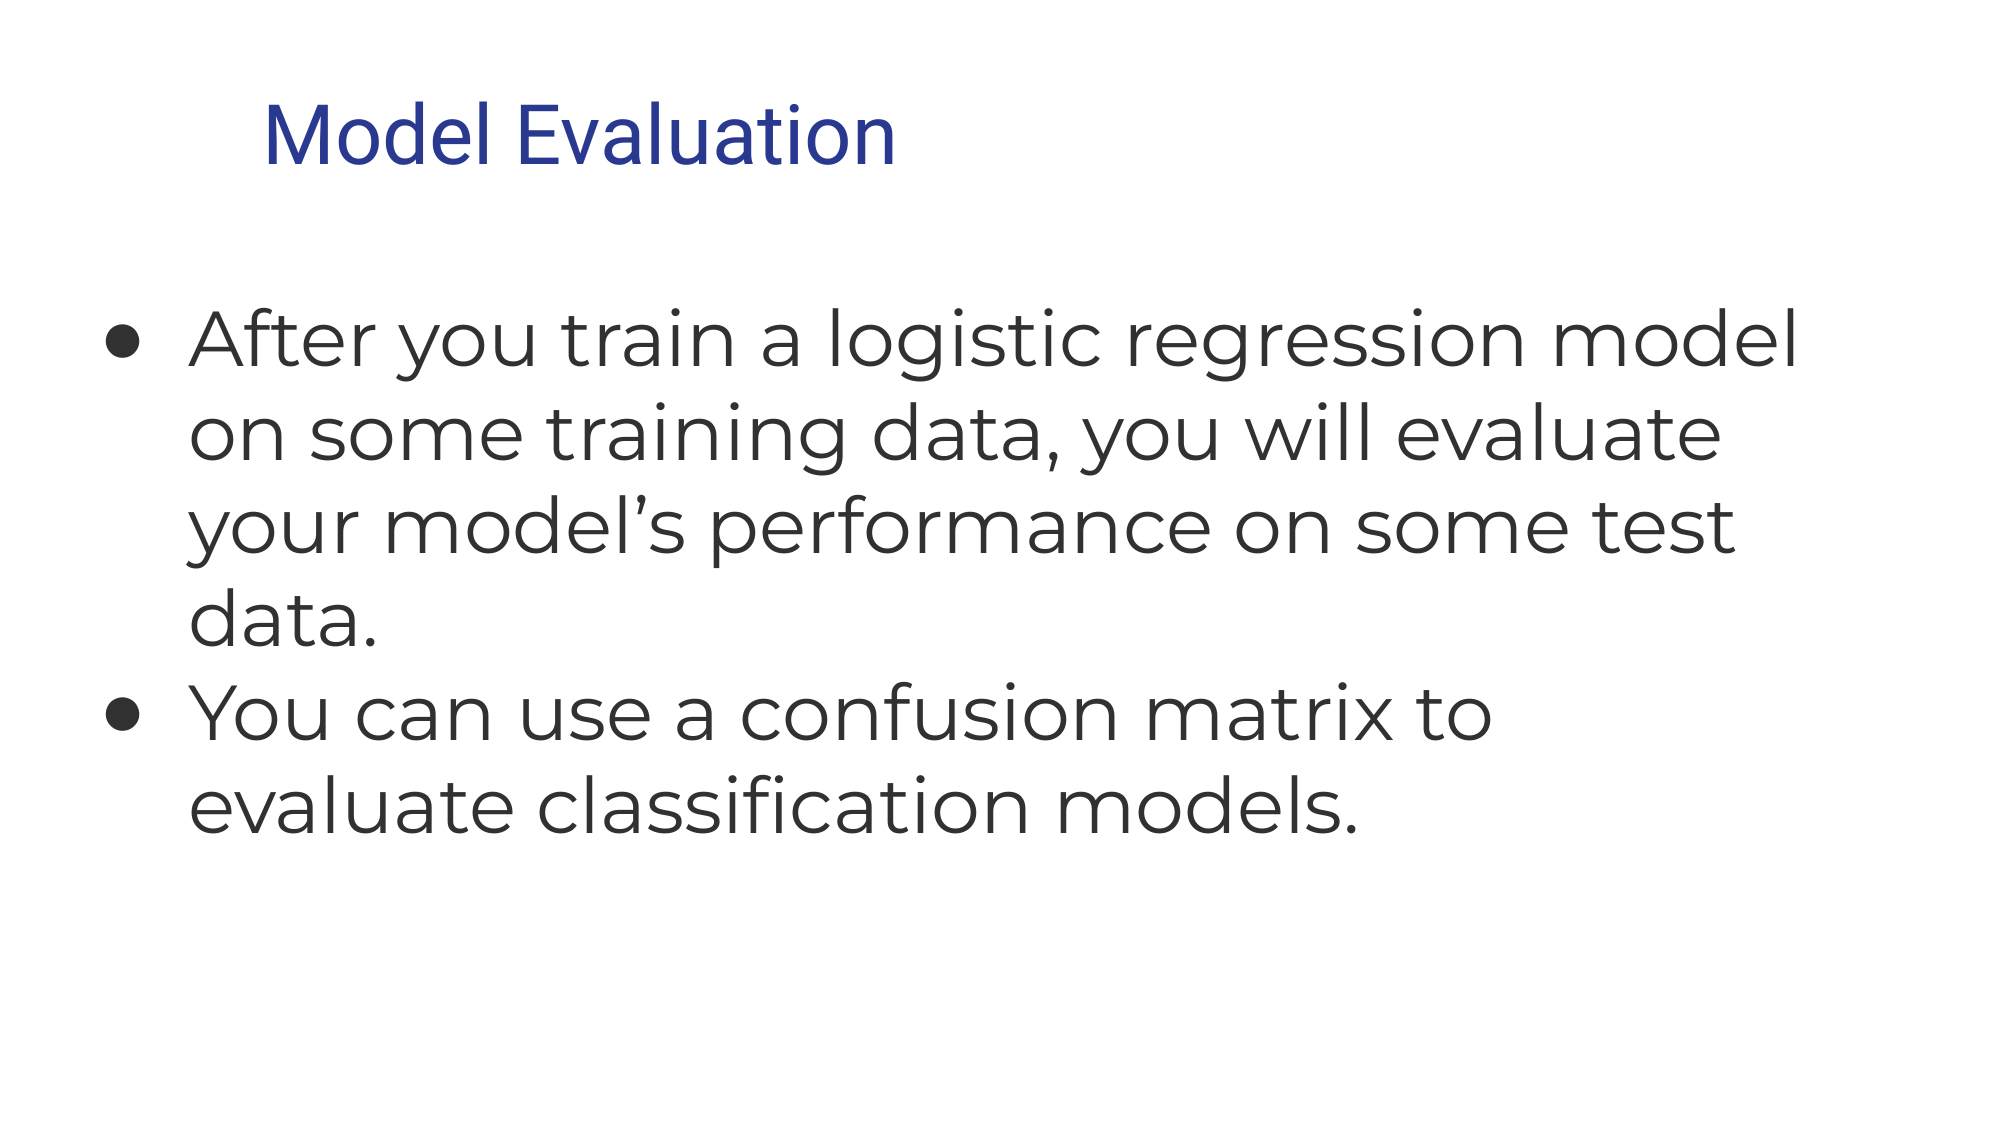

Model Evaluation
After you train a logistic regression model on some training data, you will evaluate your model’s performance on some test data.
You can use a confusion matrix to evaluate classification models.
Math &
Statistics
Machine Learning
DS
Research
Software
Domain
Knowledge